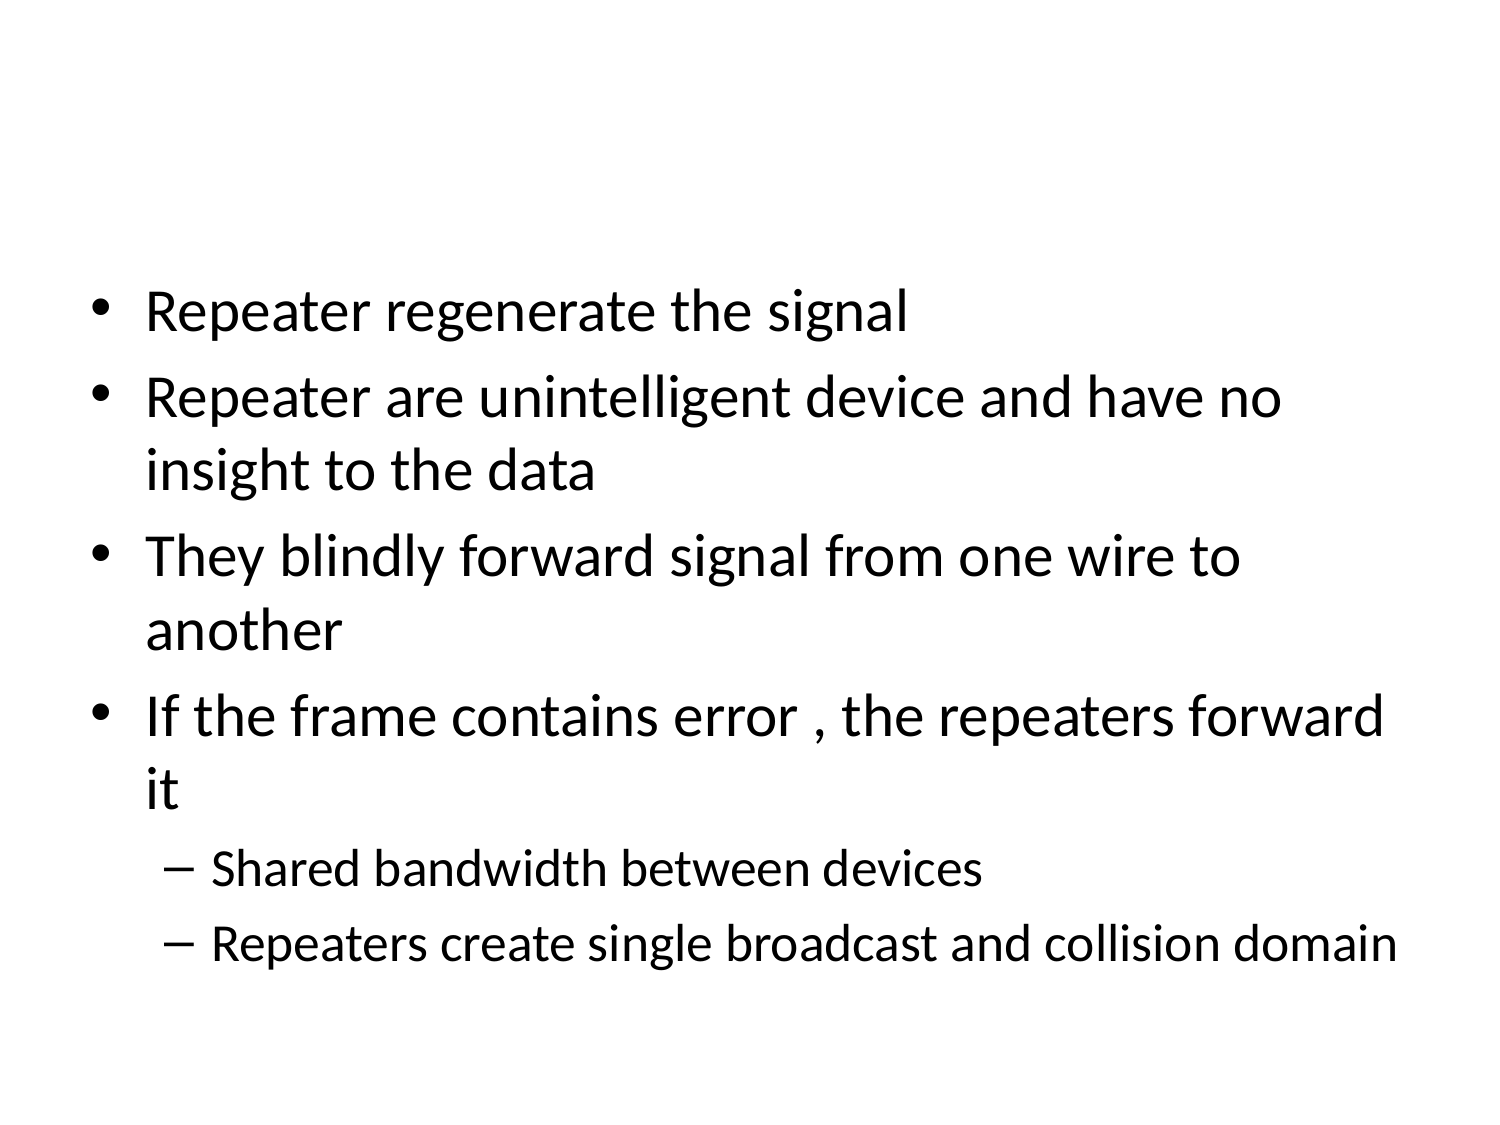

#
Repeater regenerate the signal
Repeater are unintelligent device and have no insight to the data
They blindly forward signal from one wire to another
If the frame contains error , the repeaters forward it
Shared bandwidth between devices
Repeaters create single broadcast and collision domain